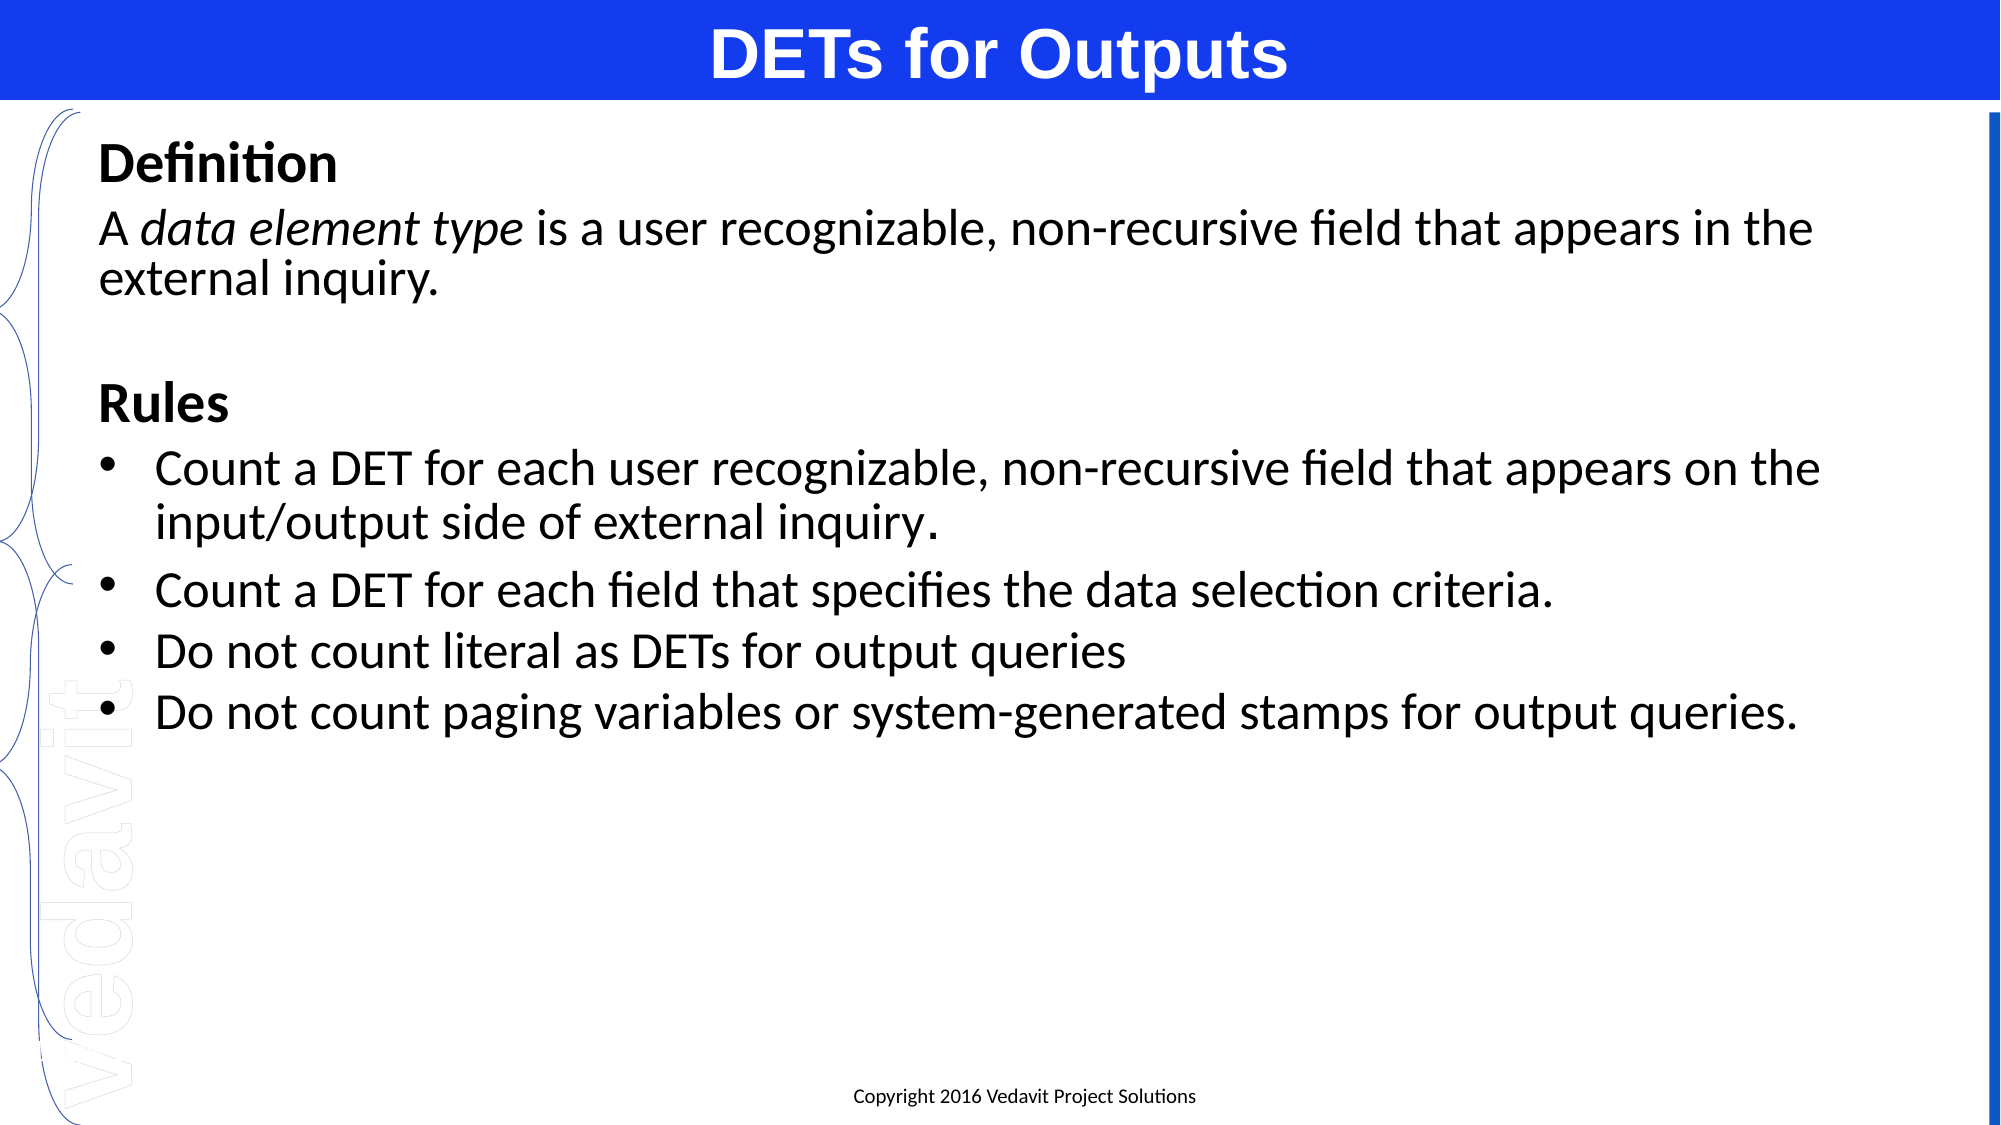

# DETs for Outputs

Definition
A data element type is a user recognizable, non-recursive field that appears in the external inquiry.

Rules
Count a DET for each user recognizable, non-recursive field that appears on the input/output side of external inquiry.
Count a DET for each field that specifies the data selection criteria.
Do not count literal as DETs for output queries
Do not count paging variables or system-generated stamps for output queries.

01-Apr-16
Slide #